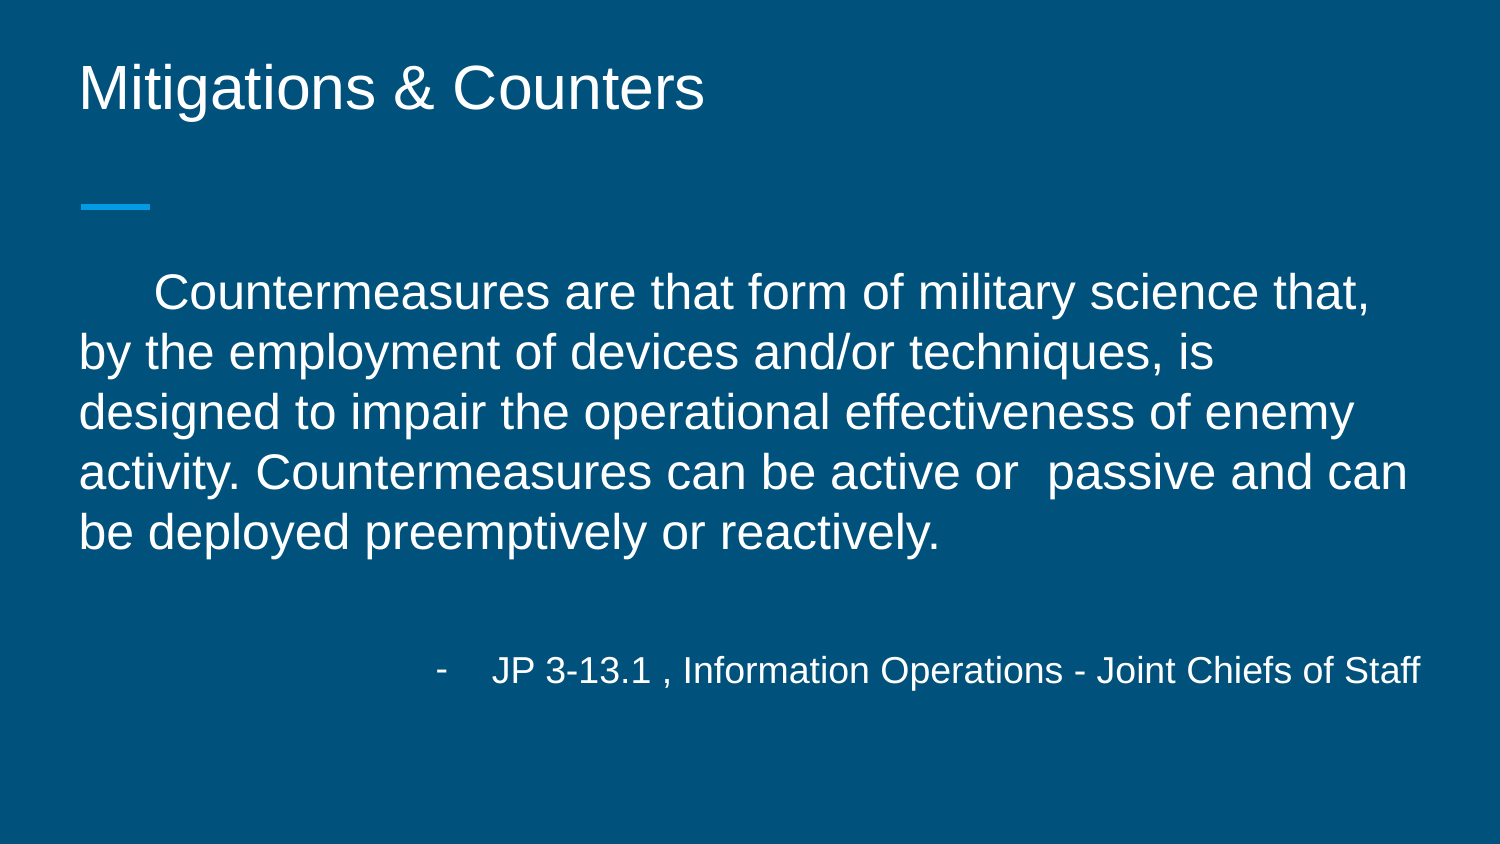

# Mitigations & Counters
Countermeasures are that form of military science that, by the employment of devices and/or techniques, is designed to impair the operational effectiveness of enemy activity. Countermeasures can be active or  passive and can be deployed preemptively or reactively.

JP 3-13.1 , Information Operations - Joint Chiefs of Staff